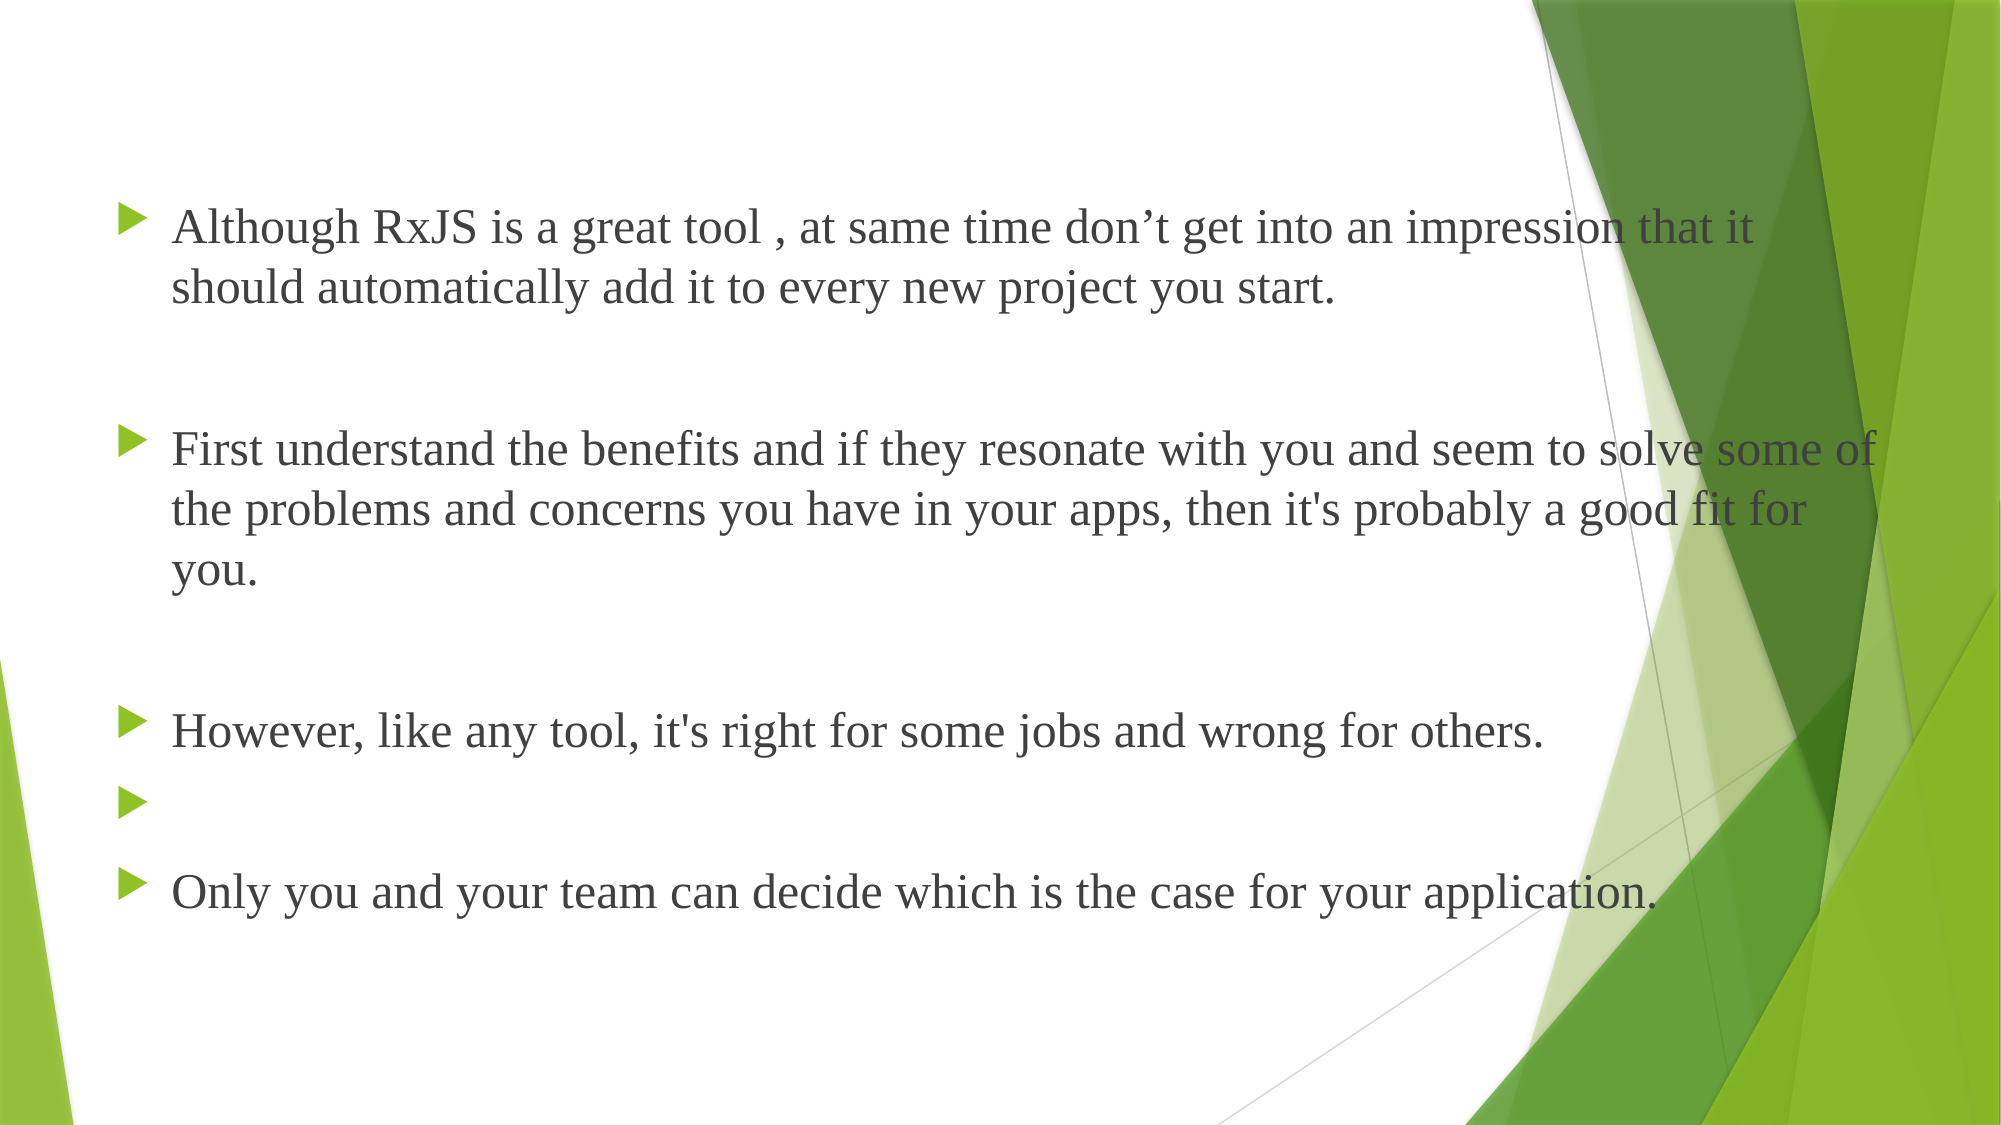

Although RxJS is a great tool , at same time don’t get into an impression that it  should automatically add it to every new project you start.

First understand the benefits and if they resonate with you and seem to solve some of the problems and concerns you have in your apps, then it's probably a good fit for you.

However, like any tool, it's right for some jobs and wrong for others.

Only you and your team can decide which is the case for your application.